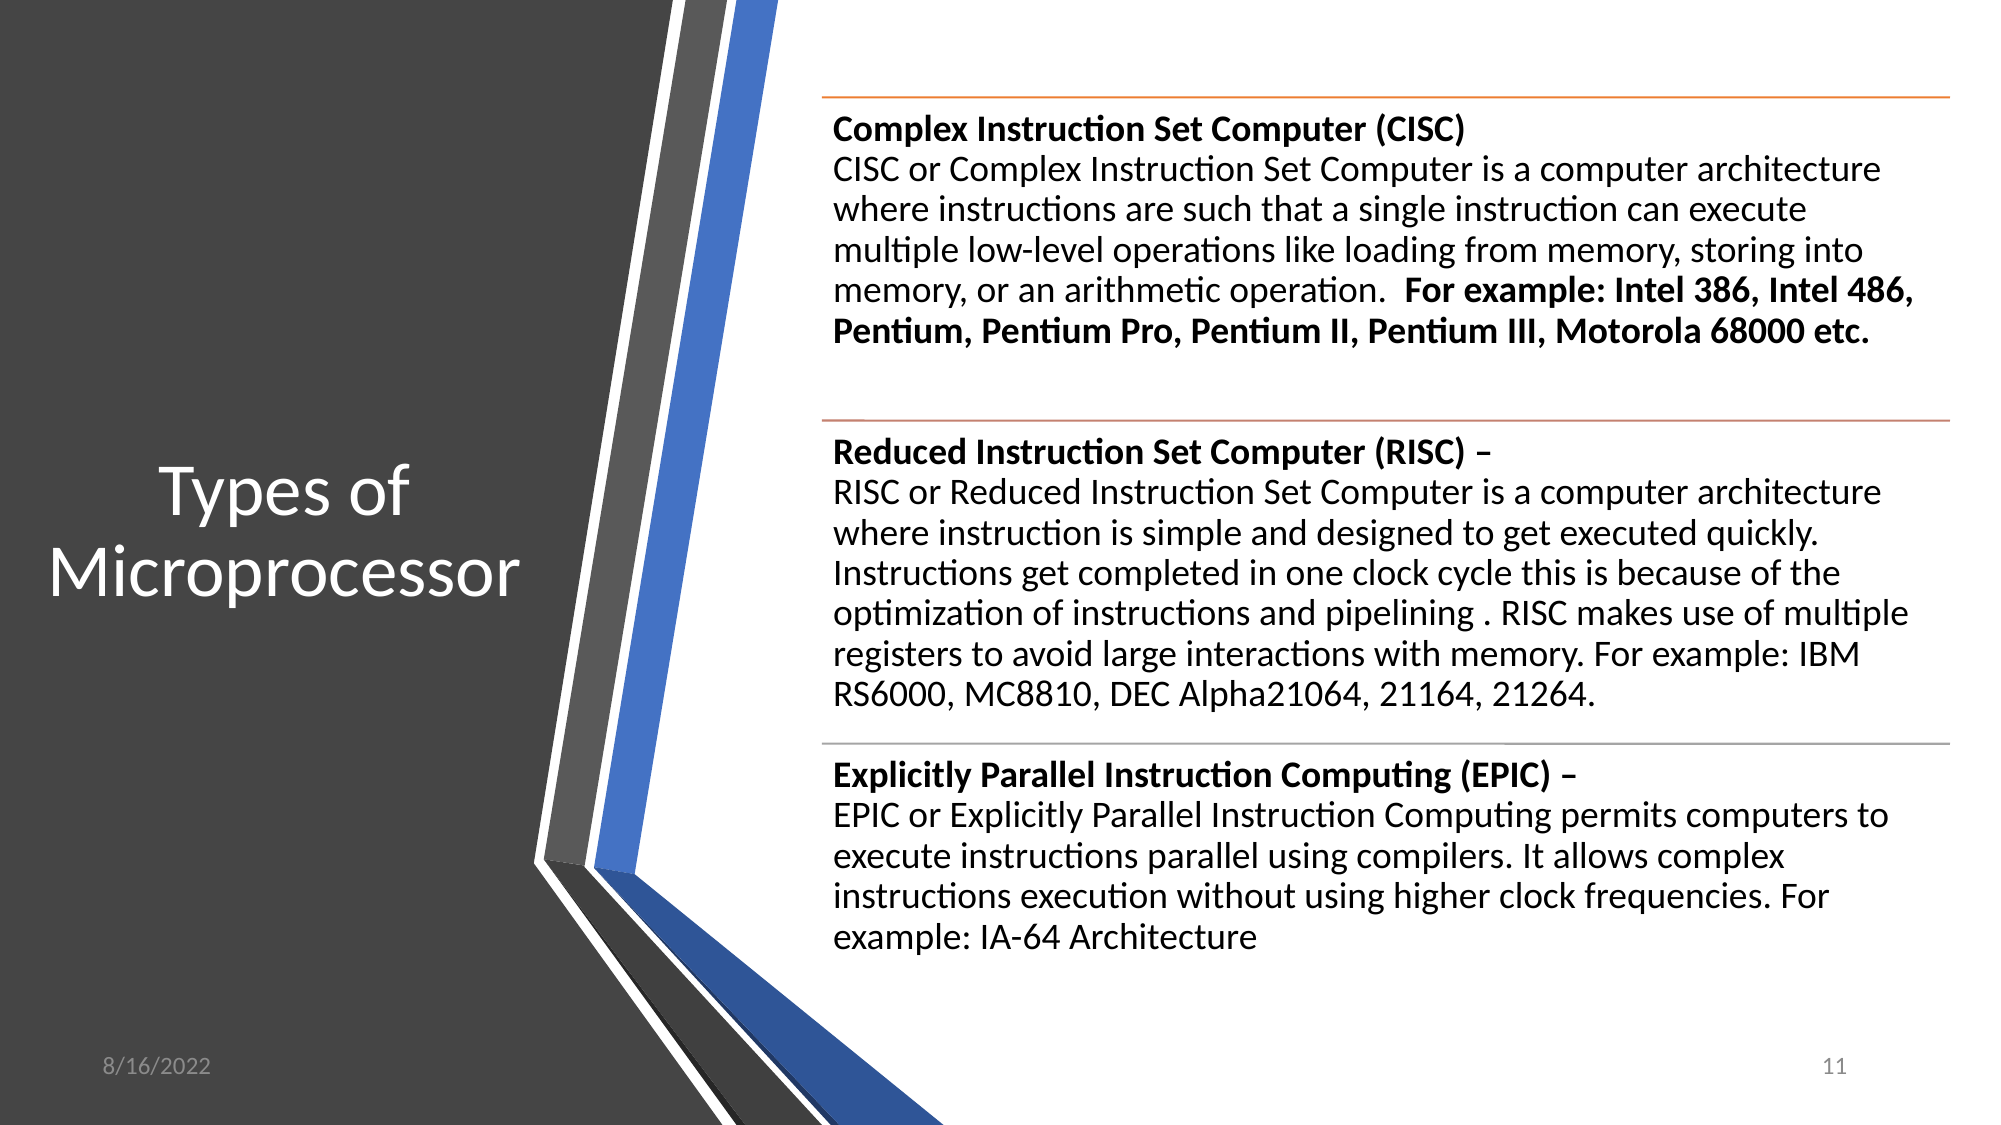

Complex Instruction Set Computer (CISC)
CISC or Complex Instruction Set Computer is a computer architecture where instructions are such that a single instruction can execute multiple low-level operations like loading from memory, storing into memory, or an arithmetic operation.  For example: Intel 386, Intel 486, Pentium, Pentium Pro, Pentium II, Pentium III, Motorola 68000 etc.
Reduced Instruction Set Computer (RISC) – 
RISC or Reduced Instruction Set Computer is a computer architecture where instruction is simple and designed to get executed quickly. Instructions get completed in one clock cycle this is because of the optimization of instructions and pipelining . RISC makes use of multiple registers to avoid large interactions with memory. For example: IBM RS6000, MC8810, DEC Alpha21064, 21164, 21264.
Explicitly Parallel Instruction Computing (EPIC) – 
EPIC or Explicitly Parallel Instruction Computing permits computers to execute instructions parallel using compilers. It allows complex instructions execution without using higher clock frequencies. For example: IA-64 Architecture
# Types of Microprocessor
8/16/2022
11